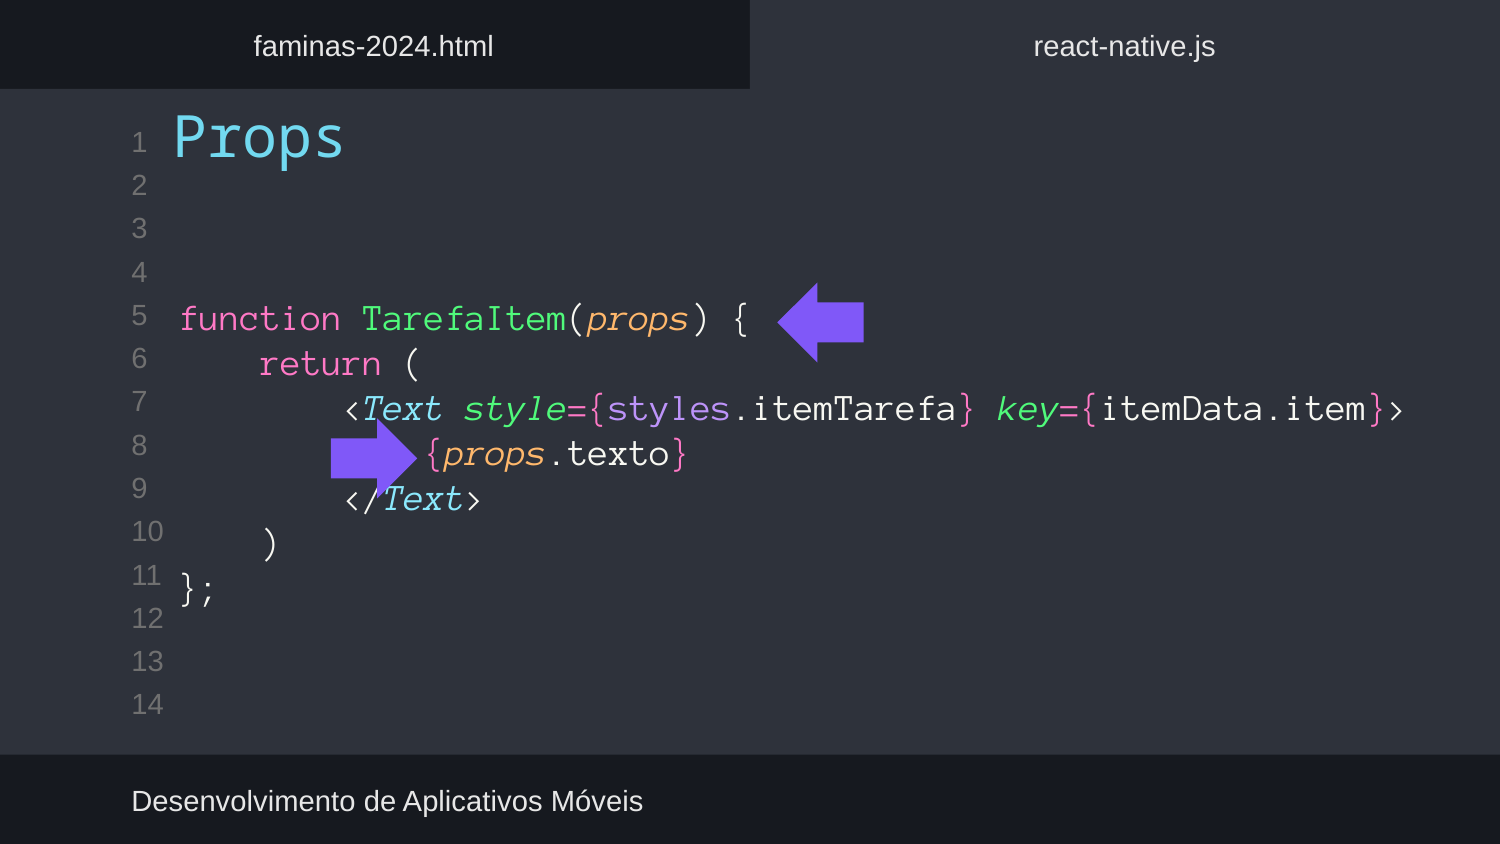

faminas-2024.html
react-native.js
Props
function TarefaItem(props) {
    return (
        <Text style={styles.itemTarefa} key={itemData.item}>
            {props.texto}
        </Text>
    )
};

Desenvolvimento de Aplicativos Móveis